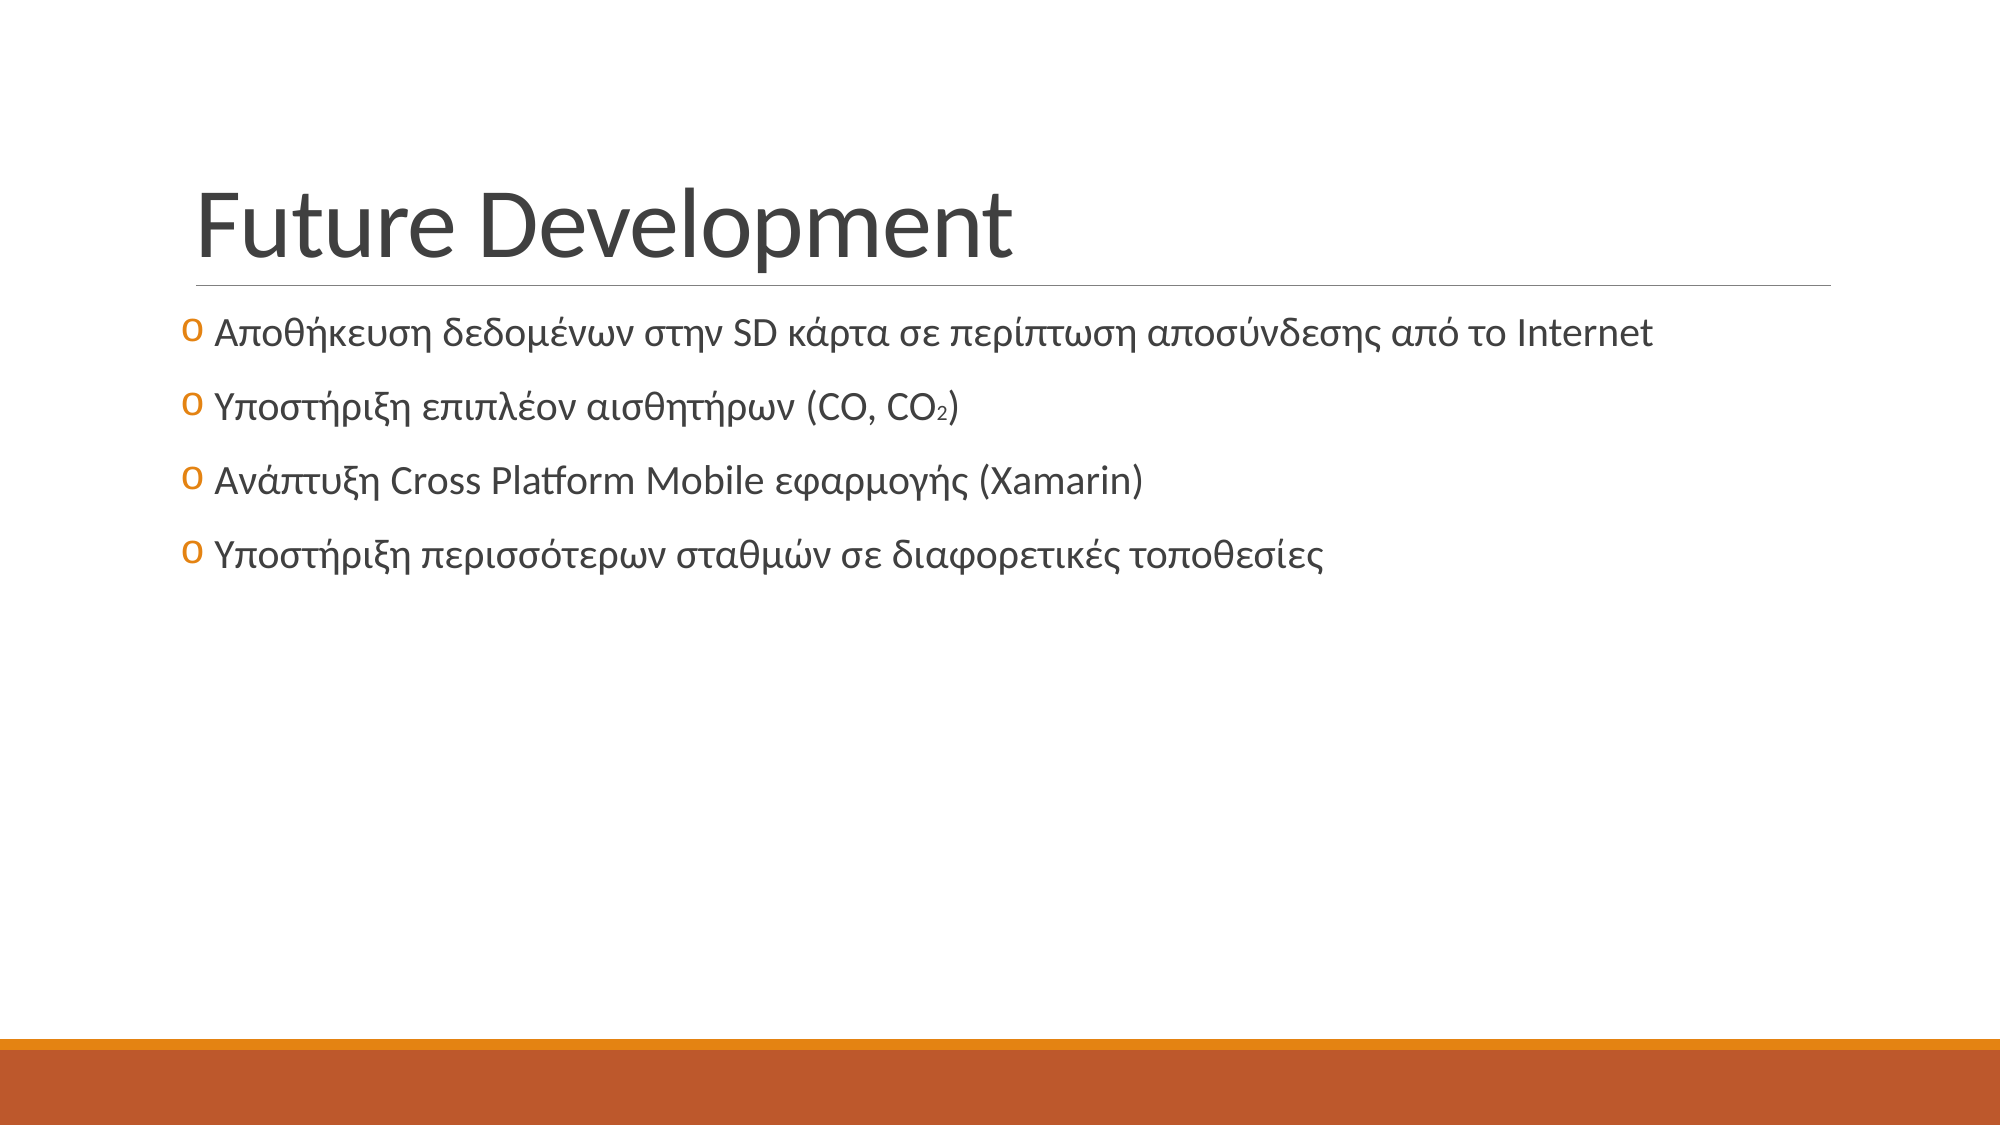

# Future Development
 Αποθήκευση δεδομένων στην SD κάρτα σε περίπτωση αποσύνδεσης από το Internet
 Υποστήριξη επιπλέον αισθητήρων (CO, CO2)
 Ανάπτυξη Cross Platform Mobile εφαρμογής (Xamarin)
 Υποστήριξη περισσότερων σταθμών σε διαφορετικές τοποθεσίες